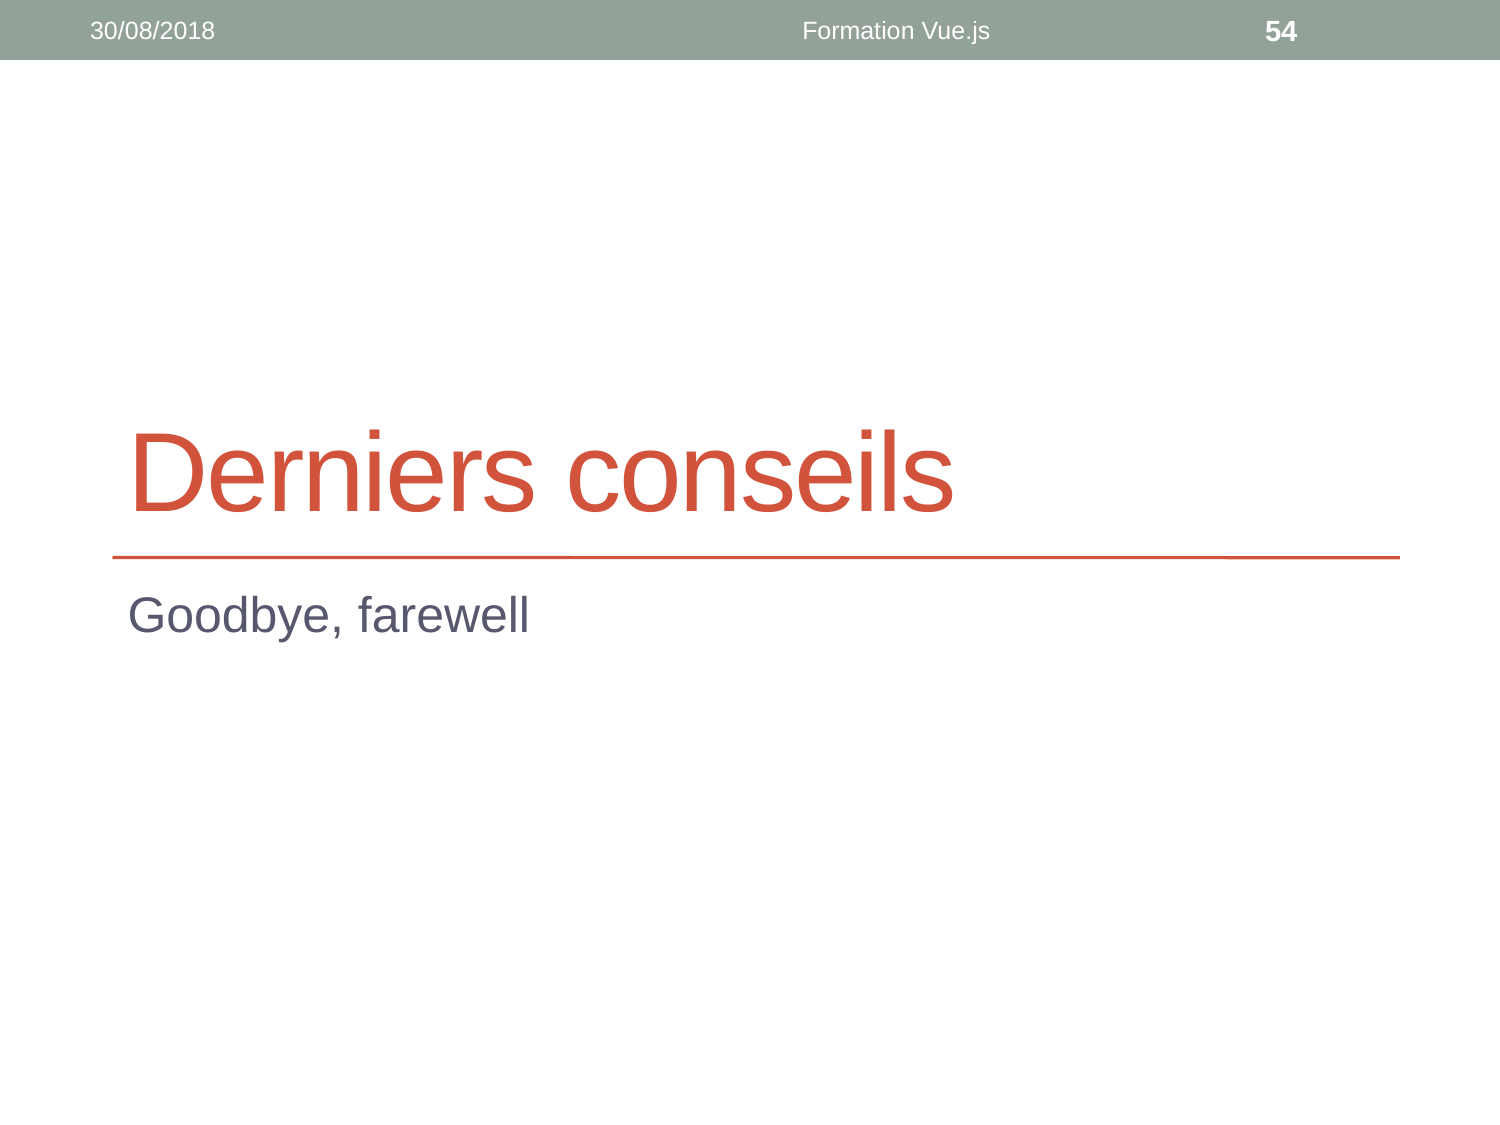

30/08/2018
Formation Vue.js
54
# Derniers conseils
Goodbye, farewell